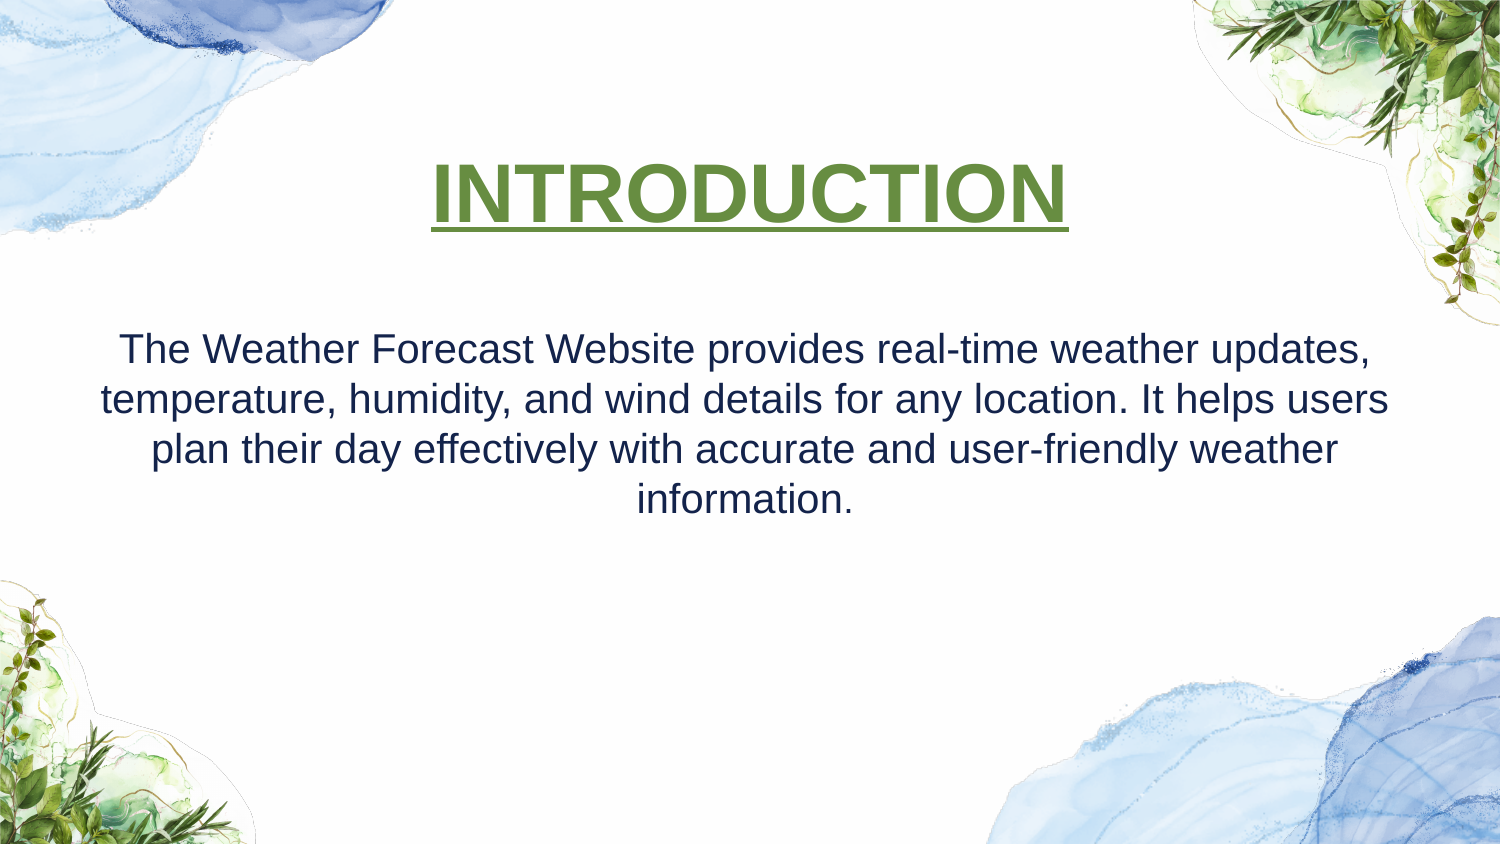

# INTRODUCTION
The Weather Forecast Website provides real-time weather updates, temperature, humidity, and wind details for any location. It helps users plan their day effectively with accurate and user-friendly weather information.